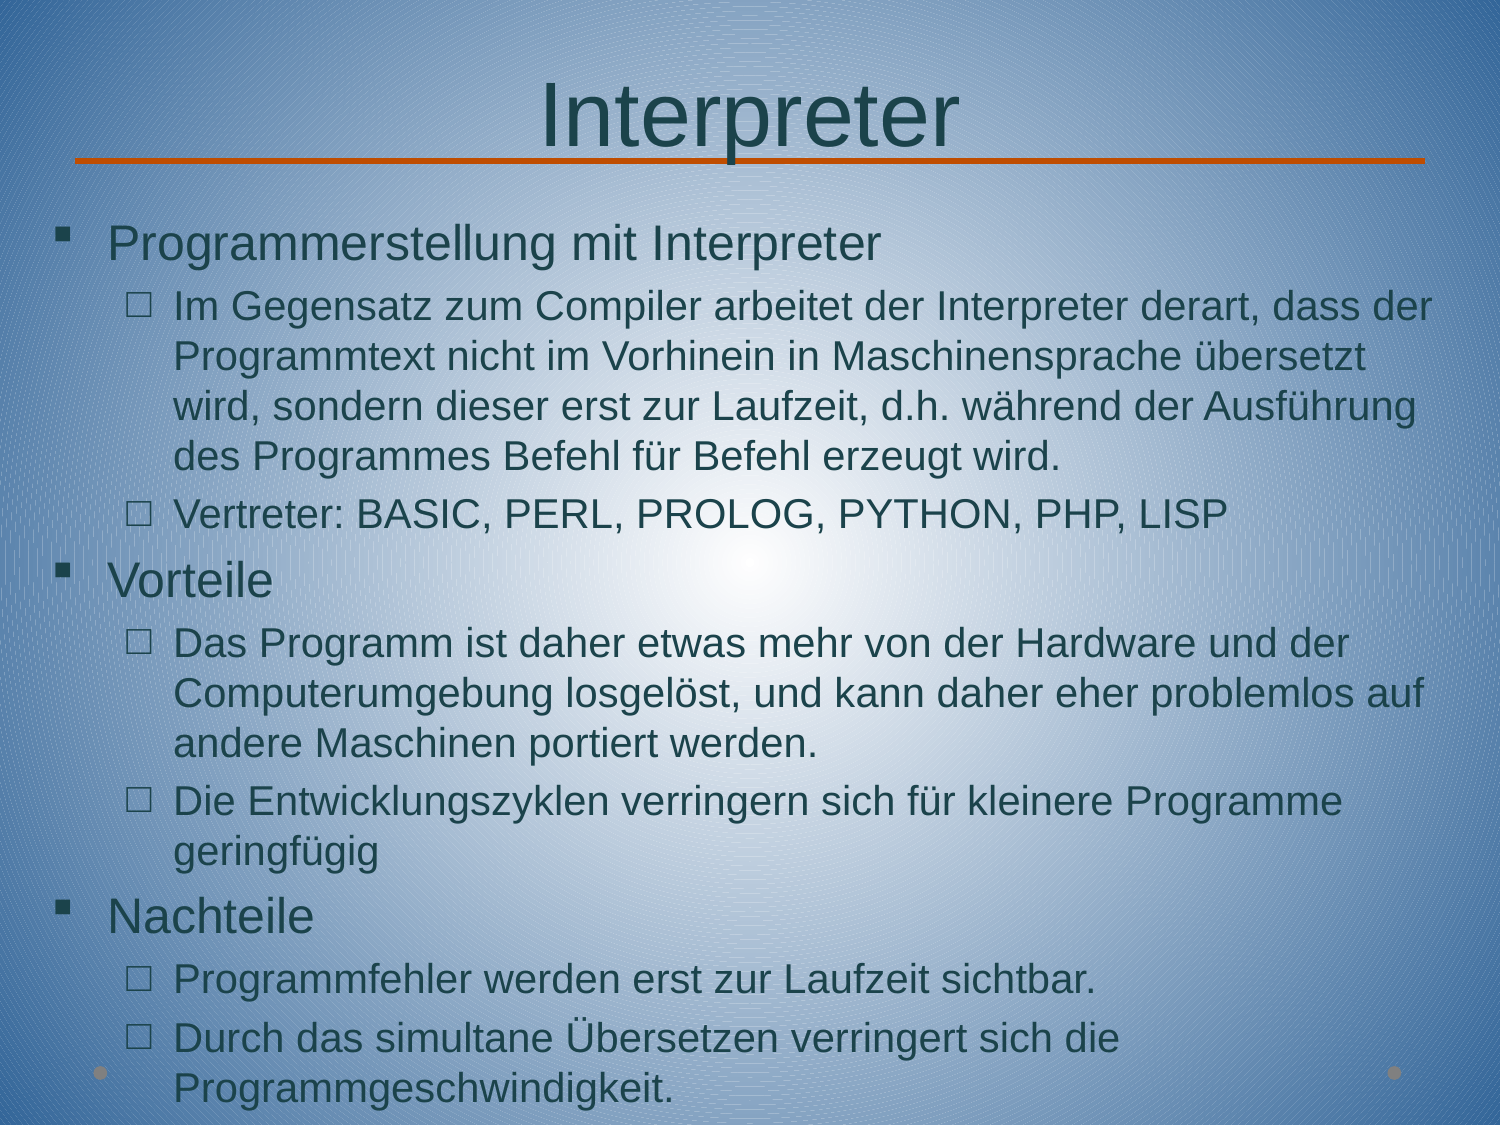

# Interpreter
Programmerstellung mit Interpreter
Im Gegensatz zum Compiler arbeitet der Interpreter derart, dass der Programmtext nicht im Vorhinein in Maschinensprache übersetzt wird, sondern dieser erst zur Laufzeit, d.h. während der Ausführung des Programmes Befehl für Befehl erzeugt wird.
Vertreter: BASIC, PERL, PROLOG, PYTHON, PHP, LISP
Vorteile
Das Programm ist daher etwas mehr von der Hardware und der Computerumgebung losgelöst, und kann daher eher problemlos auf andere Maschinen portiert werden.
Die Entwicklungszyklen verringern sich für kleinere Programme geringfügig
Nachteile
Programmfehler werden erst zur Laufzeit sichtbar.
Durch das simultane Übersetzen verringert sich die Programmgeschwindigkeit.